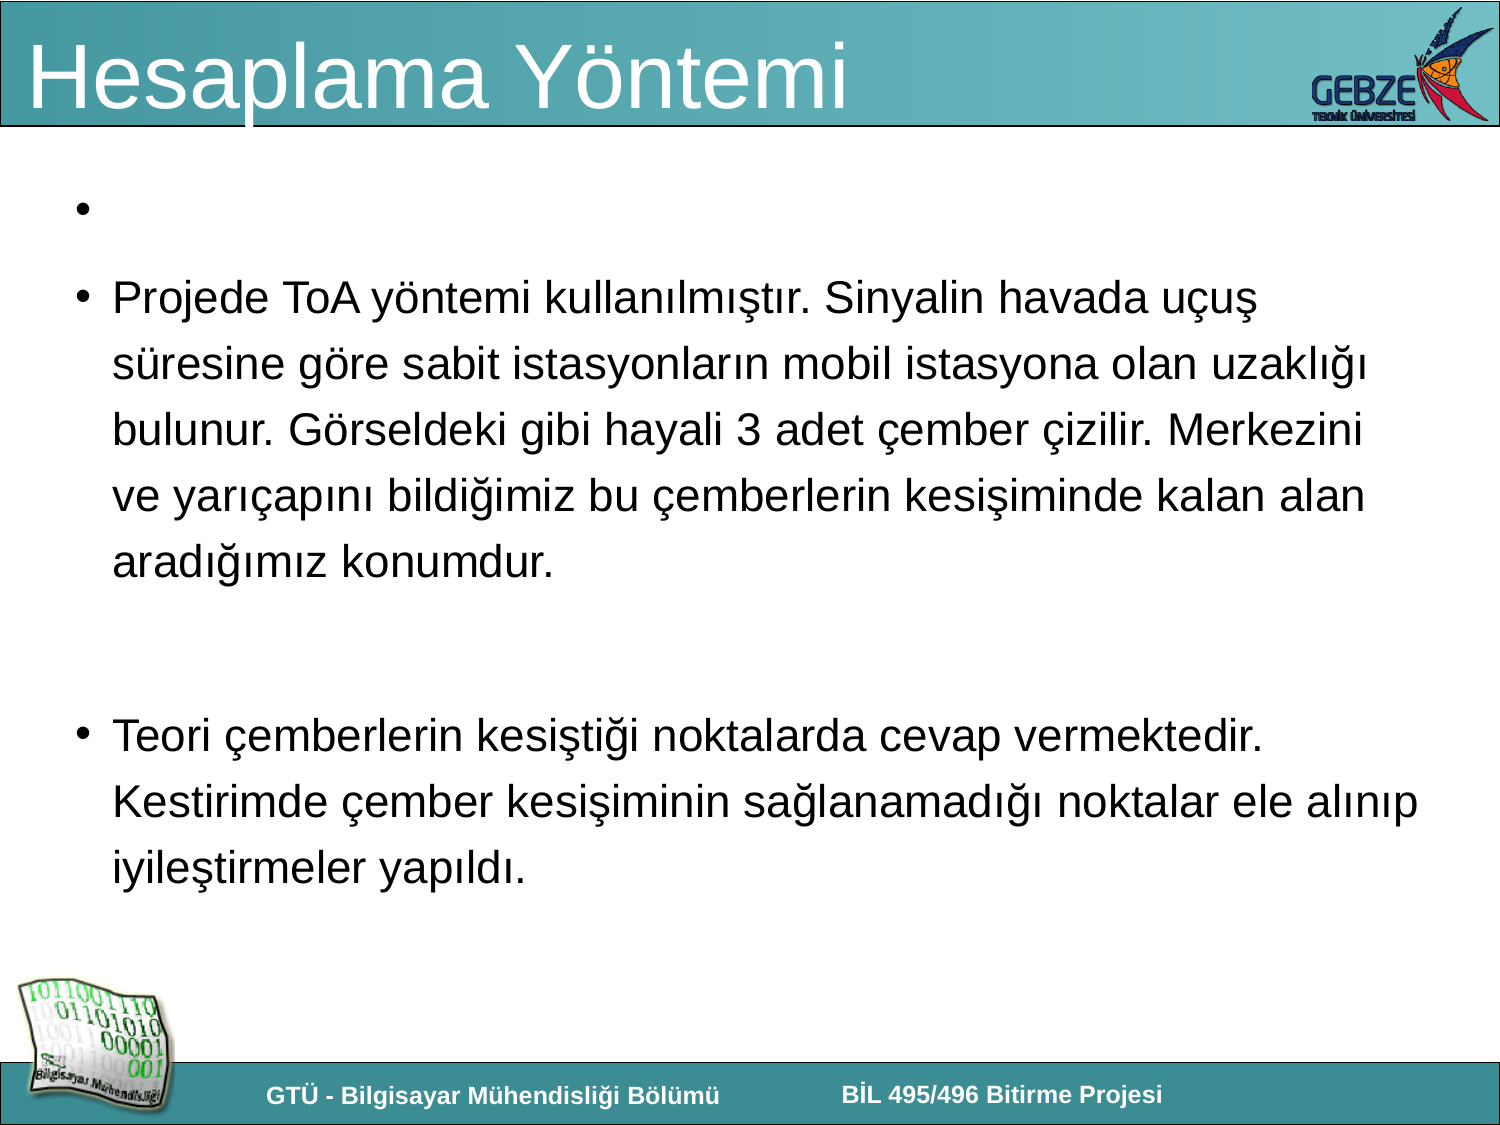

# Hesaplama Yöntemi

Projede ToA yöntemi kullanılmıştır. Sinyalin havada uçuş süresine göre sabit istasyonların mobil istasyona olan uzaklığı bulunur. Görseldeki gibi hayali 3 adet çember çizilir. Merkezini ve yarıçapını bildiğimiz bu çemberlerin kesişiminde kalan alan aradığımız konumdur.

Teori çemberlerin kesiştiği noktalarda cevap vermektedir. Kestirimde çember kesişiminin sağlanamadığı noktalar ele alınıp iyileştirmeler yapıldı.